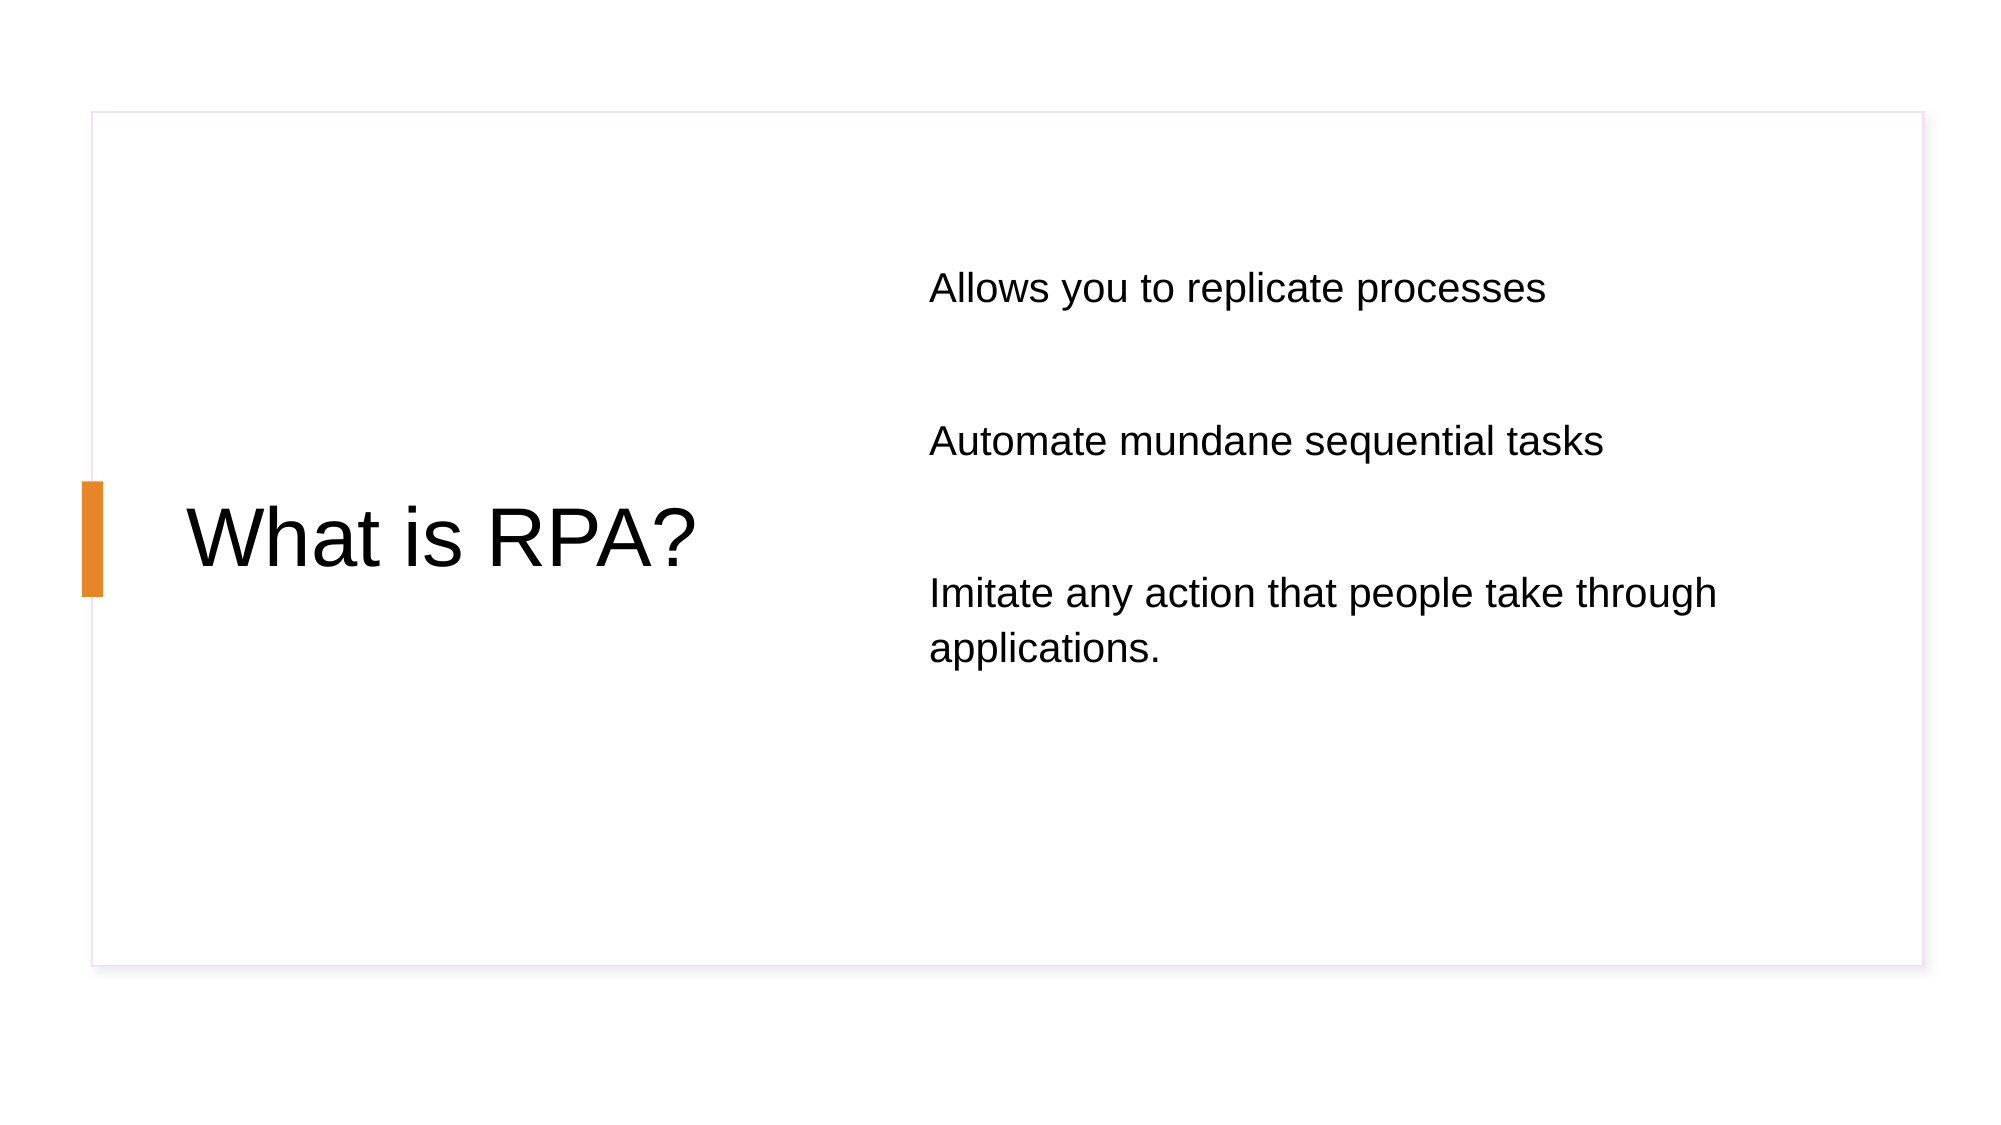

# What is RPA?
Allows you to replicate processes

Automate mundane sequential tasks

Imitate any action that people take through applications.